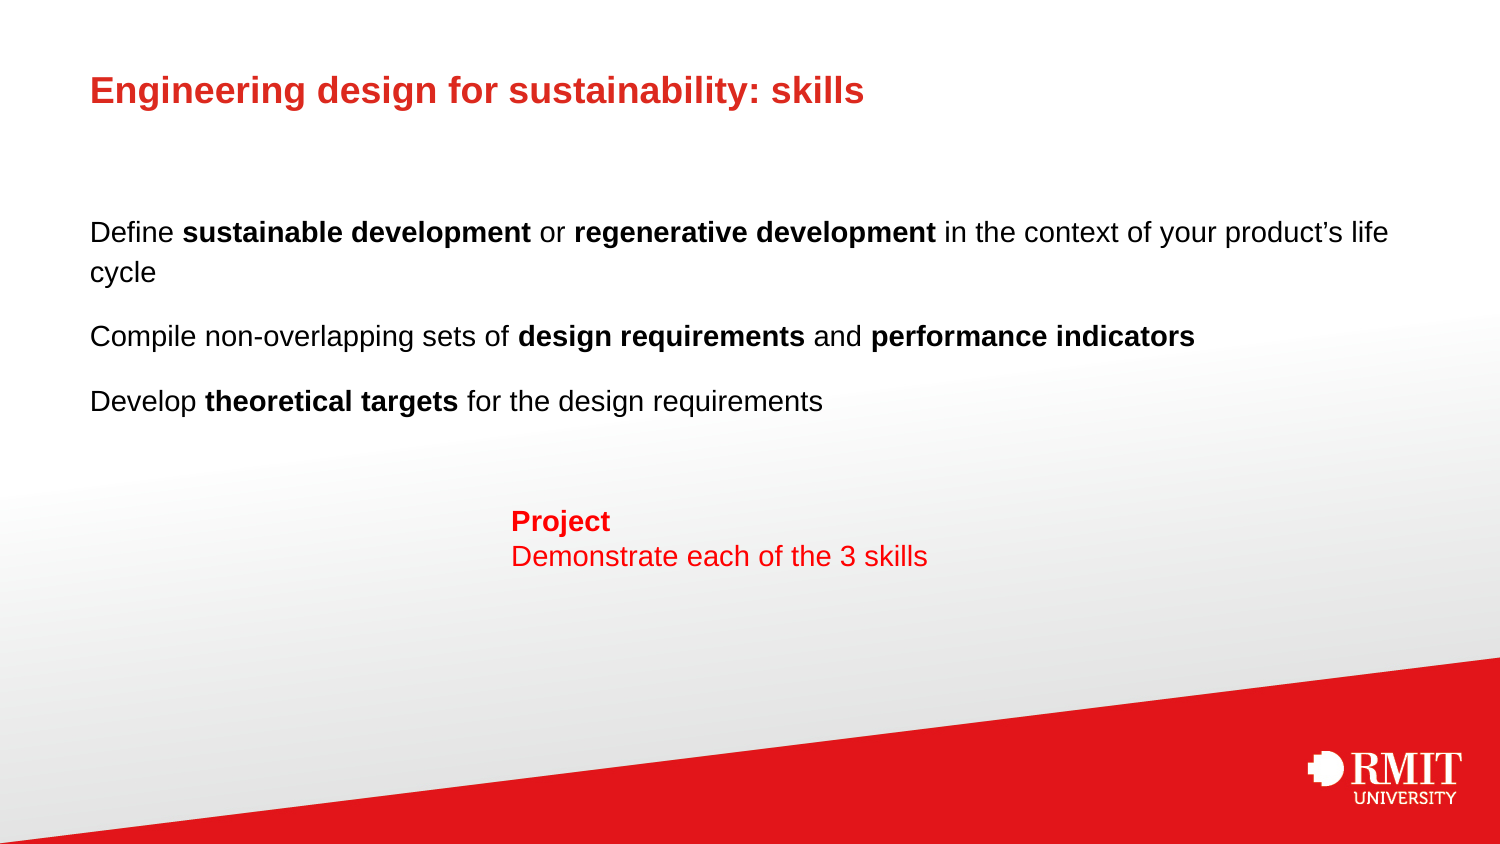

# Engineering design for sustainability: skills
Define sustainable development or regenerative development in the context of your product’s life cycle
Compile non-overlapping sets of design requirements and performance indicators
Develop theoretical targets for the design requirements

Project
Demonstrate each of the 3 skills